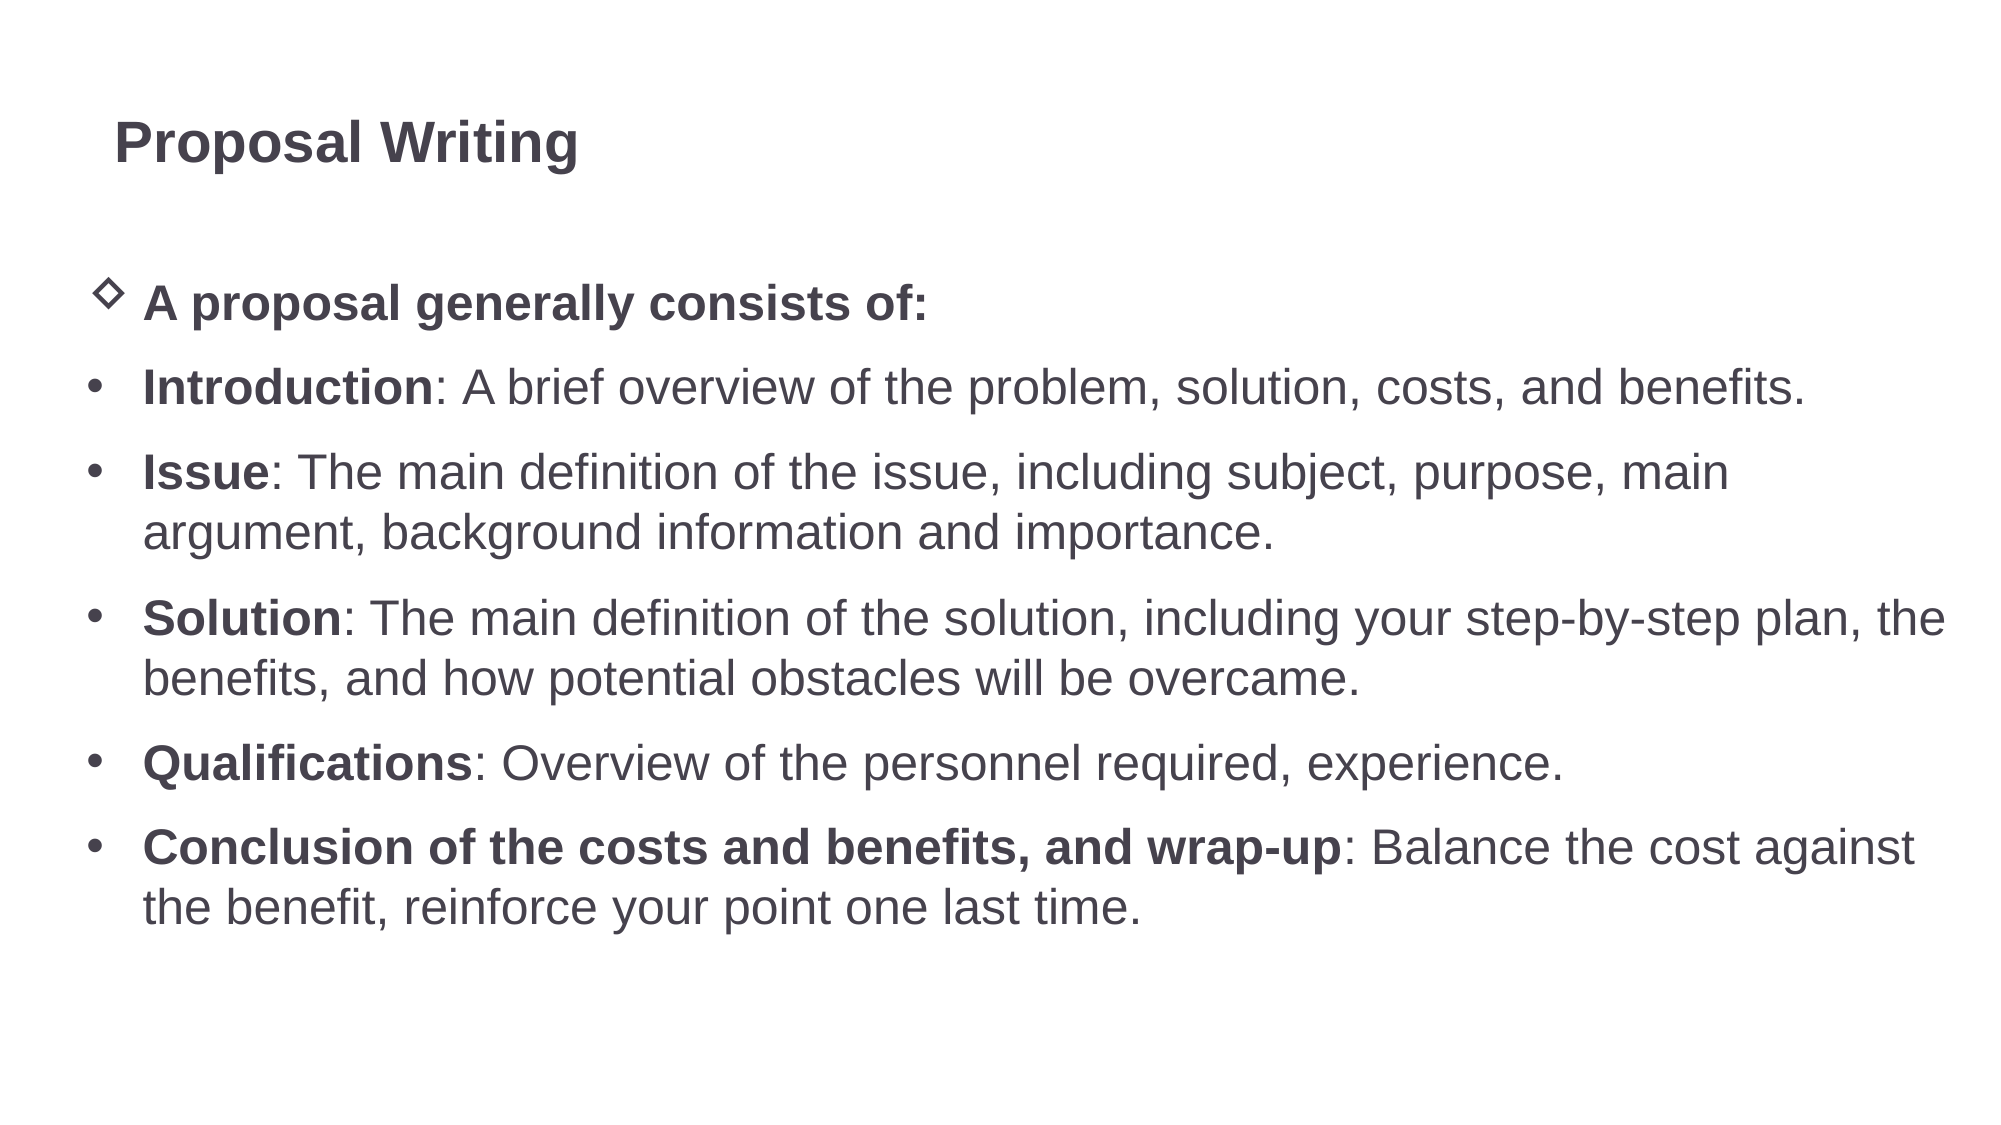

# Proposal Writing
A proposal generally consists of:
Introduction: A brief overview of the problem, solution, costs, and benefits.
Issue: The main definition of the issue, including subject, purpose, main argument, background information and importance.
Solution: The main definition of the solution, including your step-by-step plan, the benefits, and how potential obstacles will be overcame.
Qualifications: Overview of the personnel required, experience.
Conclusion of the costs and benefits, and wrap-up: Balance the cost against the benefit, reinforce your point one last time.